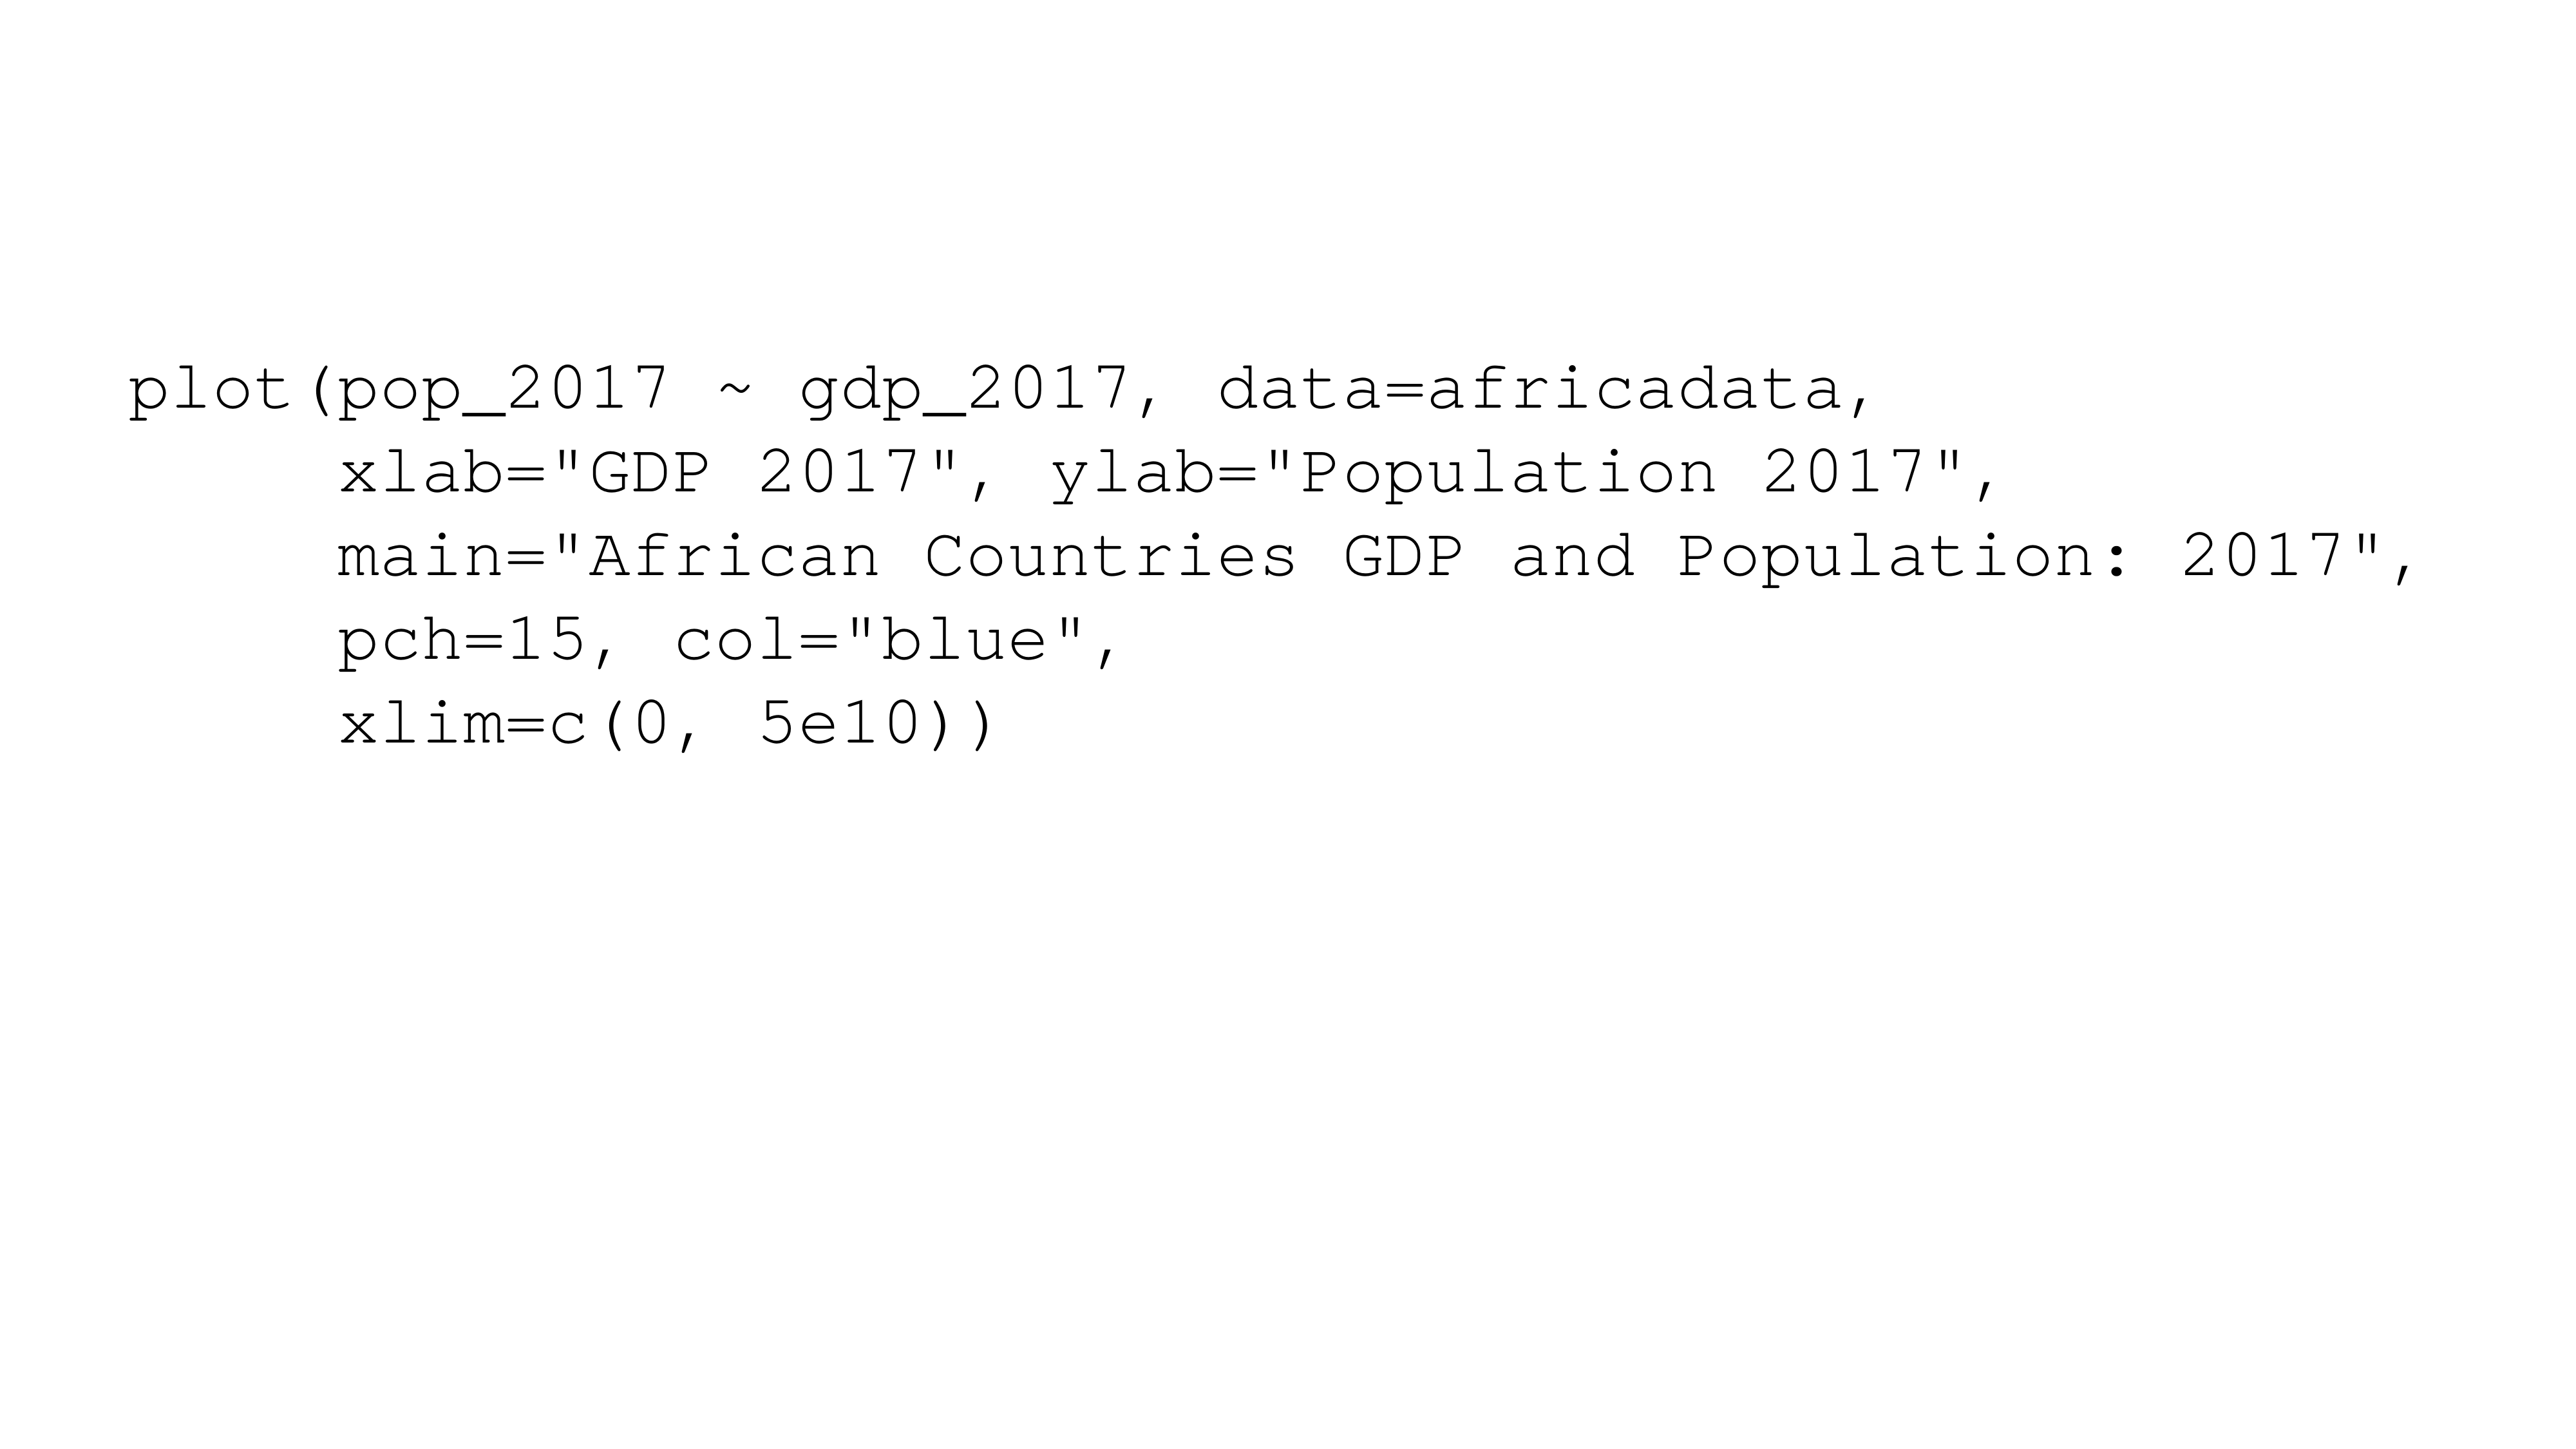

plot(pop_2017 ~ gdp_2017, data=africadata,
     xlab="GDP 2017", ylab="Population 2017",
     main="African Countries GDP and Population: 2017",
     pch=15, col="blue",
     xlim=c(0, 5e10))